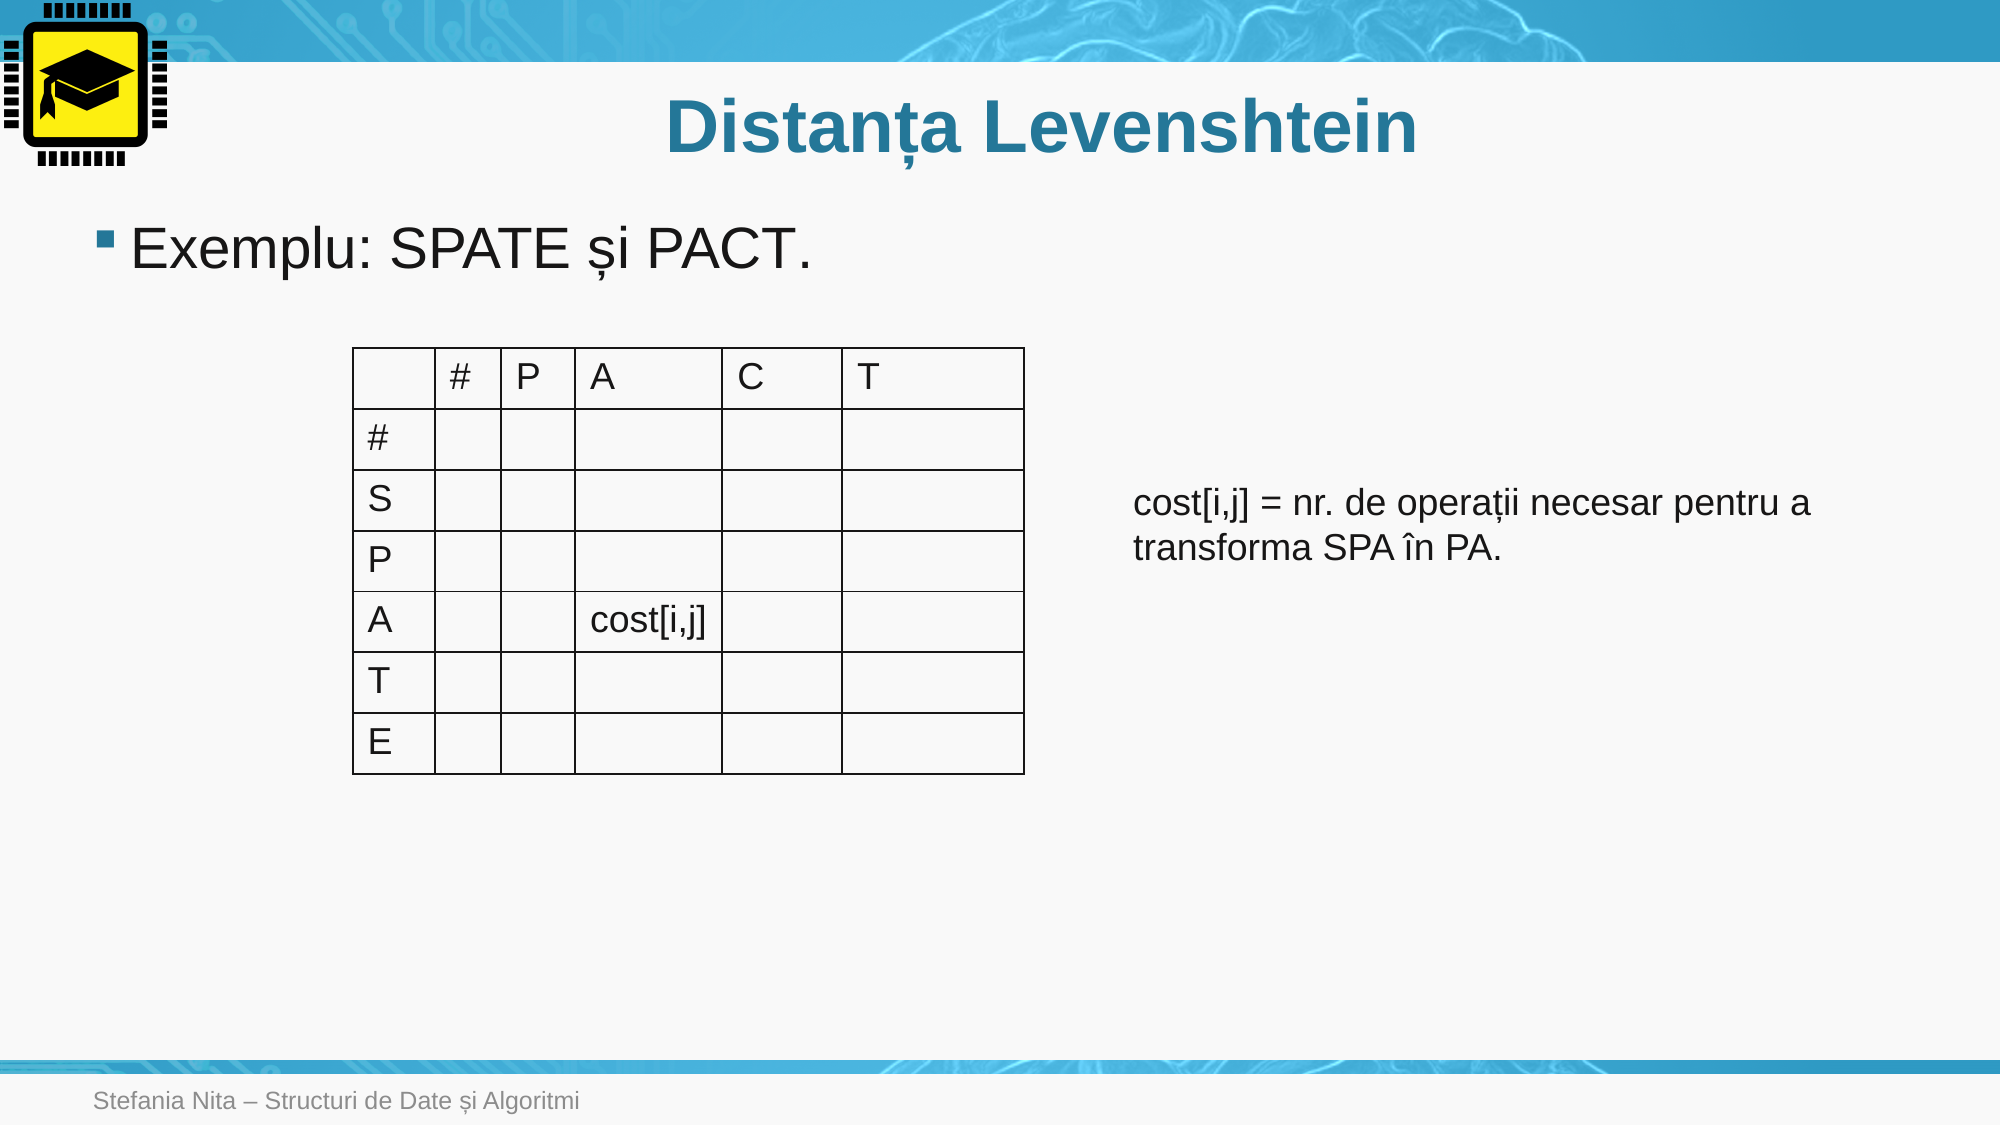

# Distanța Levenshtein
Exemplu: SPATE și PACT.
|  | # | P | A | C | T |
| --- | --- | --- | --- | --- | --- |
| # |  |  |  |  |  |
| S |  |  |  |  |  |
| P |  |  |  |  |  |
| A |  |  | cost[i,j] |  |  |
| T |  |  |  |  |  |
| E |  |  |  |  |  |
cost[i,j] = nr. de operații necesar pentru a transforma SPA în PA.
Stefania Nita – Structuri de Date și Algoritmi